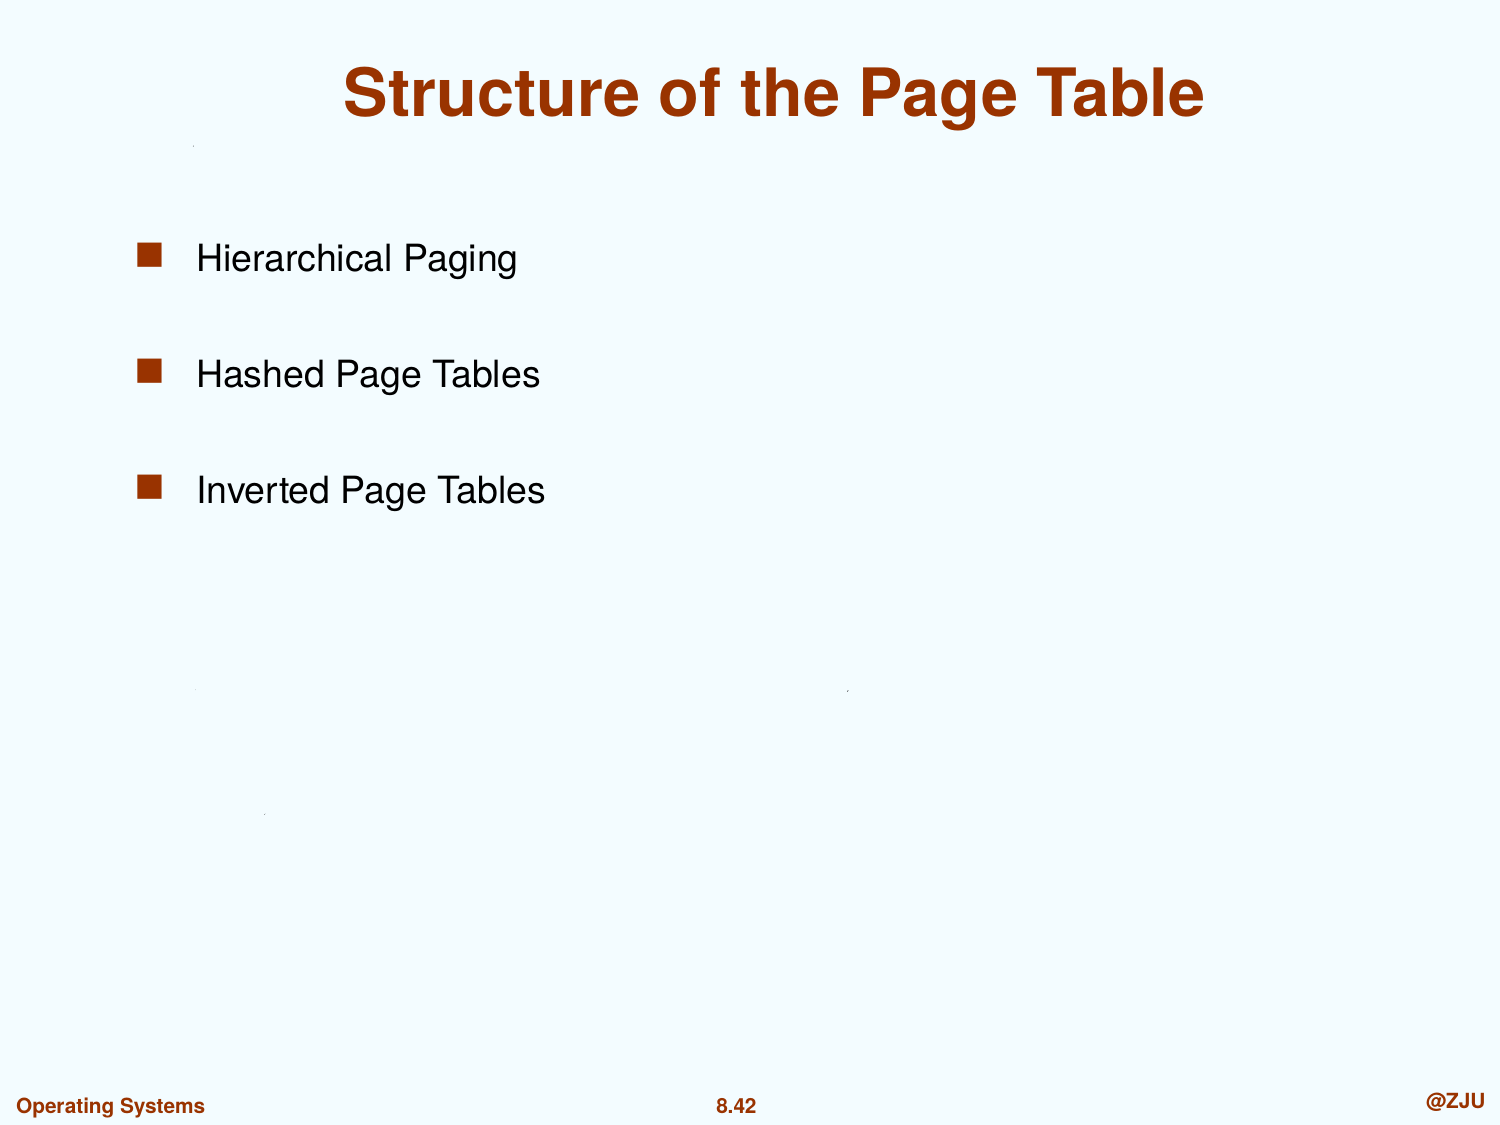

# Structure of the Page Table
Hierarchical Paging

Hashed Page Tables

Inverted Page Tables